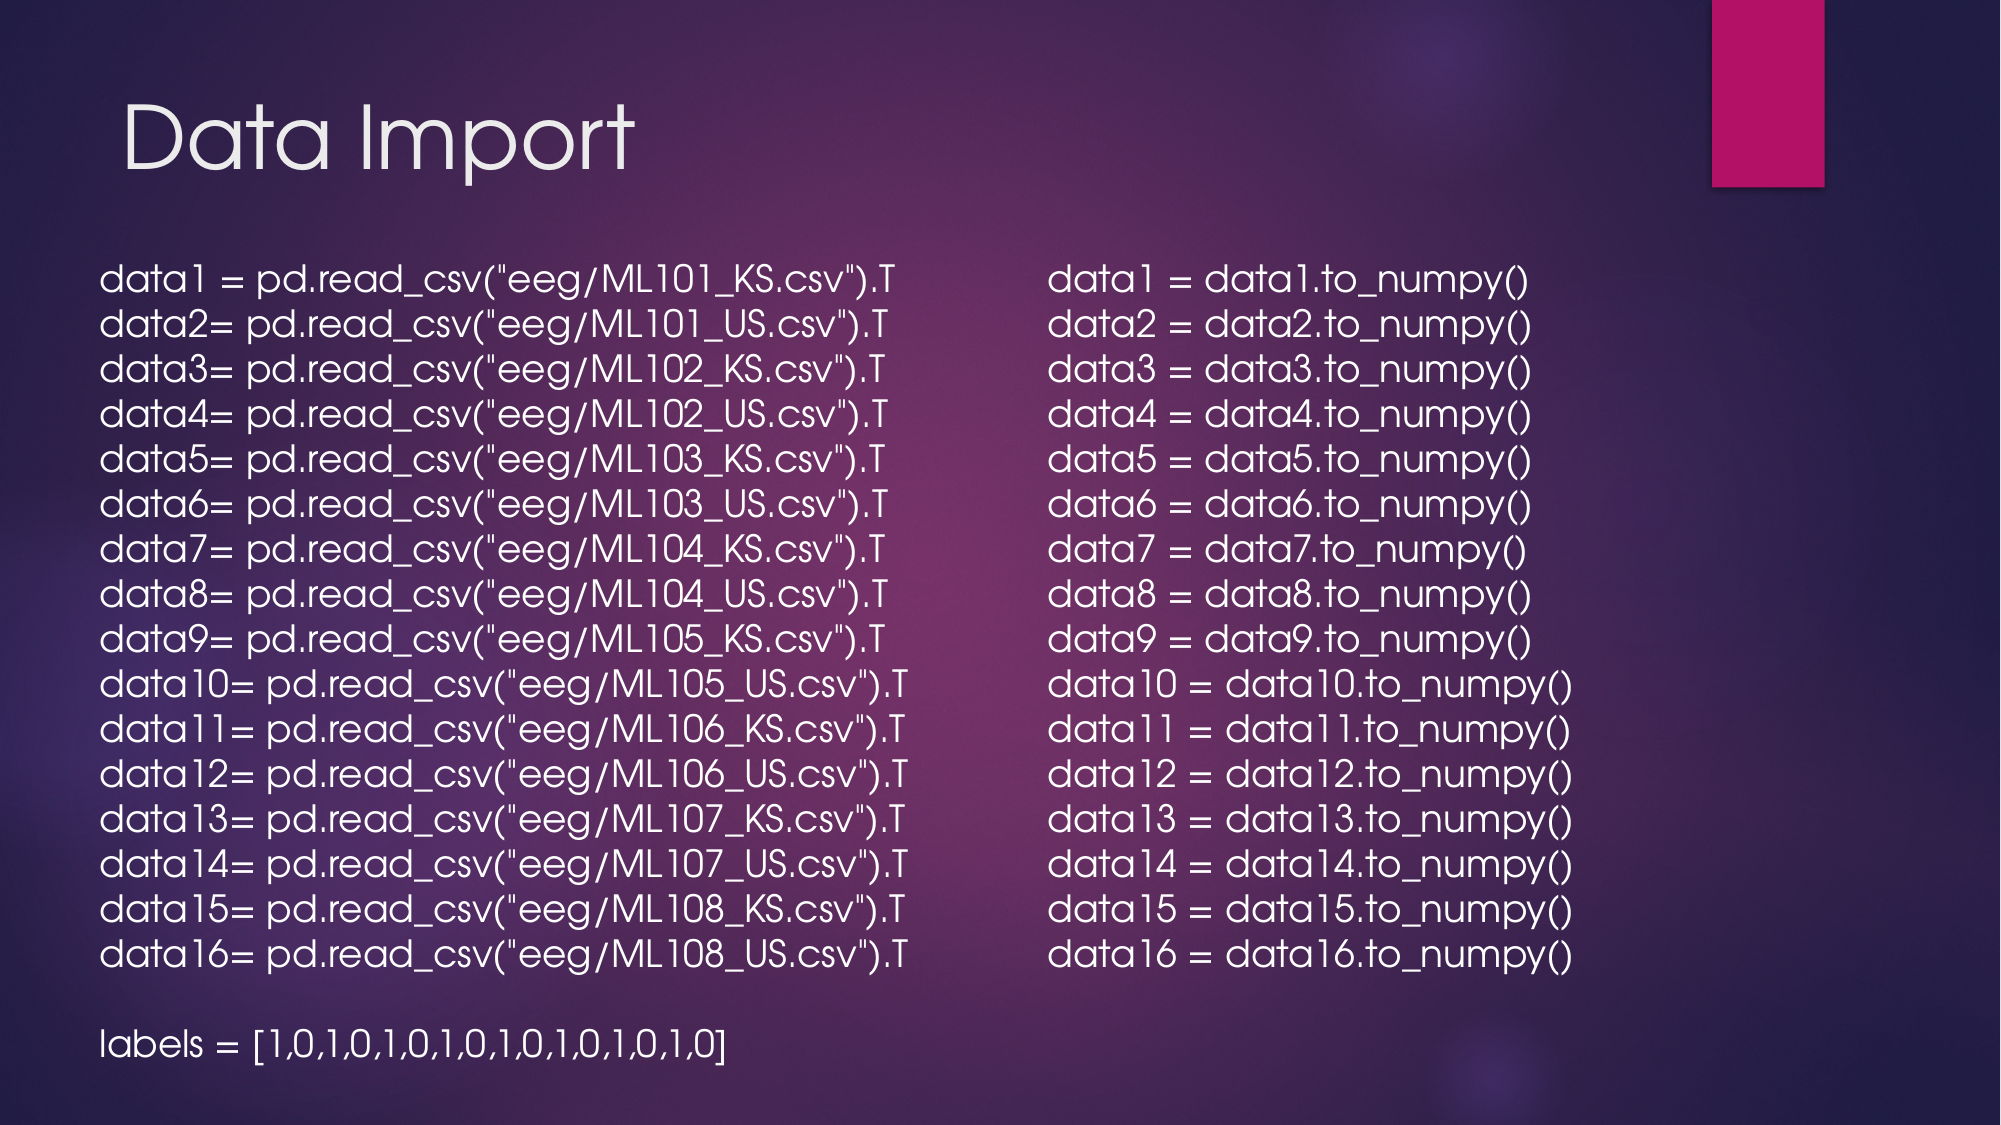

# Data Import
data1 = pd.read_csv("eeg/ML101_KS.csv").T
data2= pd.read_csv("eeg/ML101_US.csv").T
data3= pd.read_csv("eeg/ML102_KS.csv").T
data4= pd.read_csv("eeg/ML102_US.csv").T
data5= pd.read_csv("eeg/ML103_KS.csv").T
data6= pd.read_csv("eeg/ML103_US.csv").T
data7= pd.read_csv("eeg/ML104_KS.csv").T
data8= pd.read_csv("eeg/ML104_US.csv").T
data9= pd.read_csv("eeg/ML105_KS.csv").T
data10= pd.read_csv("eeg/ML105_US.csv").T
data11= pd.read_csv("eeg/ML106_KS.csv").T
data12= pd.read_csv("eeg/ML106_US.csv").T
data13= pd.read_csv("eeg/ML107_KS.csv").T
data14= pd.read_csv("eeg/ML107_US.csv").T
data15= pd.read_csv("eeg/ML108_KS.csv").T
data16= pd.read_csv("eeg/ML108_US.csv").T

labels = [1,0,1,0,1,0,1,0,1,0,1,0,1,0,1,0]
data1 = data1.to_numpy()
data2 = data2.to_numpy()
data3 = data3.to_numpy()
data4 = data4.to_numpy()
data5 = data5.to_numpy()
data6 = data6.to_numpy()
data7 = data7.to_numpy()
data8 = data8.to_numpy()
data9 = data9.to_numpy()
data10 = data10.to_numpy()
data11 = data11.to_numpy()
data12 = data12.to_numpy()
data13 = data13.to_numpy()
data14 = data14.to_numpy()
data15 = data15.to_numpy()
data16 = data16.to_numpy()